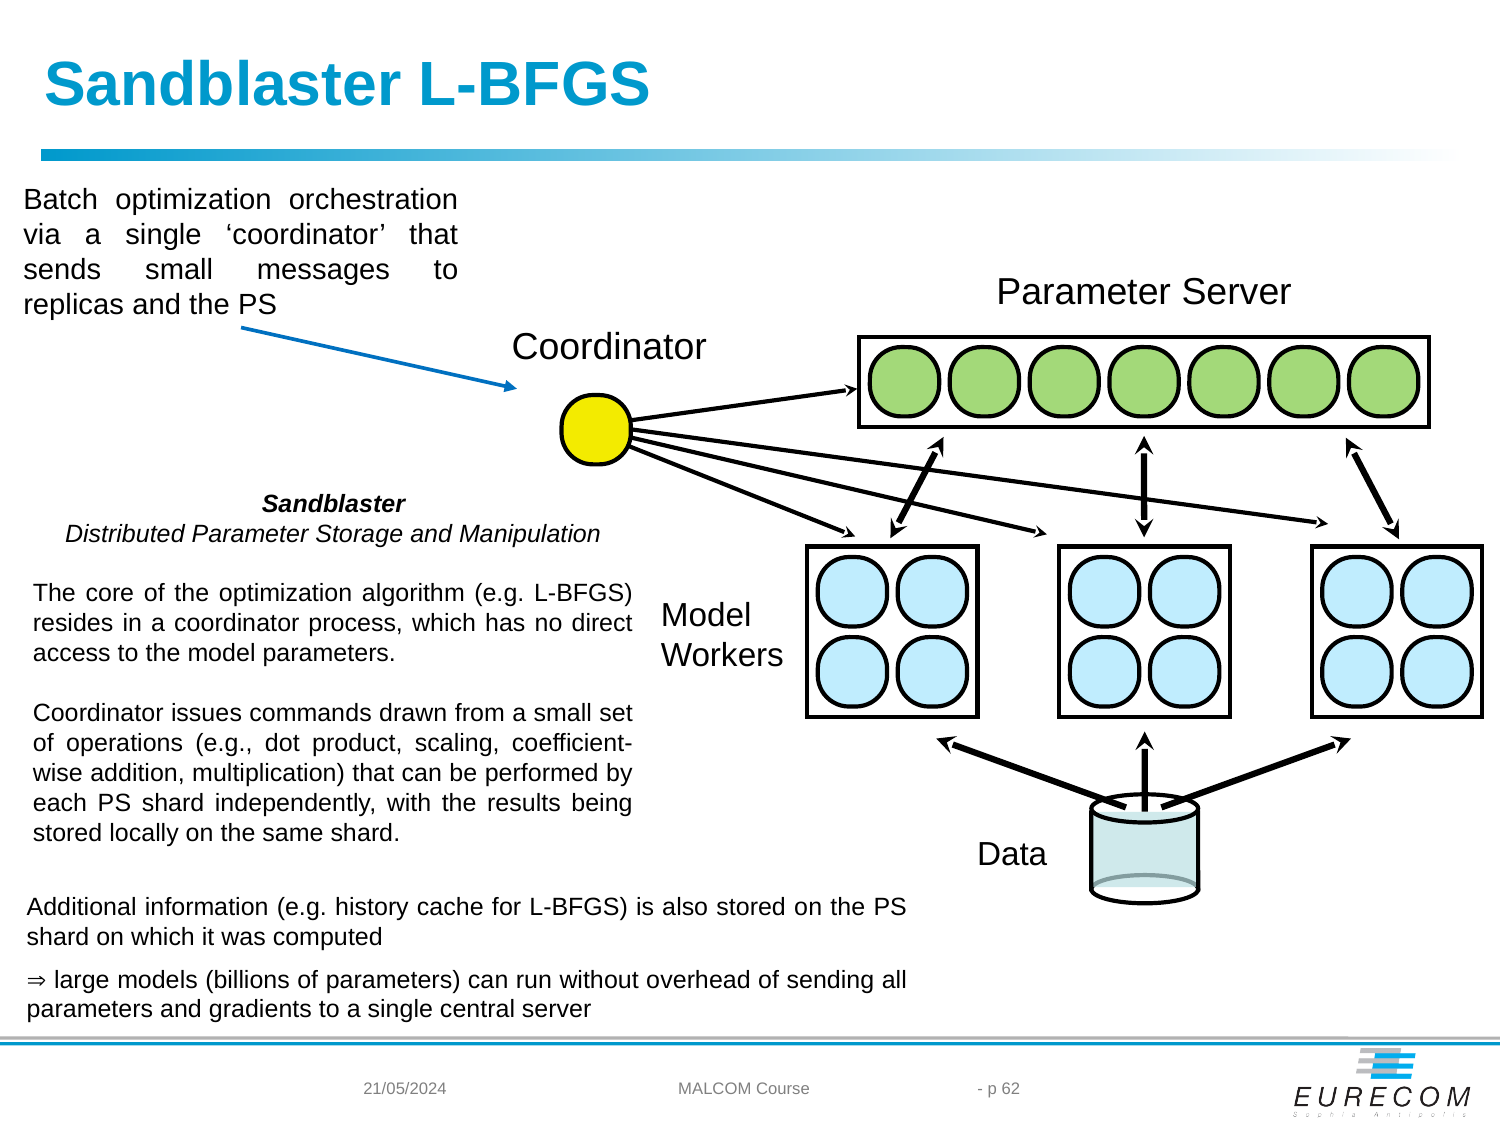

Sandblaster L-BFGS

Batch optimization orchestration via a single ‘coordinator’ that sends small messages to replicas and the PS
Parameter Server
Coordinator

Model
Workers

Data
Sandblaster
Distributed Parameter Storage and Manipulation

The core of the optimization algorithm (e.g. L-BFGS) resides in a coordinator process, which has no direct access to the model parameters.

Coordinator issues commands drawn from a small set of operations (e.g., dot product, scaling, coefficient-wise addition, multiplication) that can be performed by each PS shard independently, with the results being stored locally on the same shard.
Additional information (e.g. history cache for L-BFGS) is also stored on the PS shard on which it was computed

⇒ large models (billions of parameters) can run without overhead of sending all parameters and gradients to a single central server
21/05/2024
MALCOM Course
- p 62